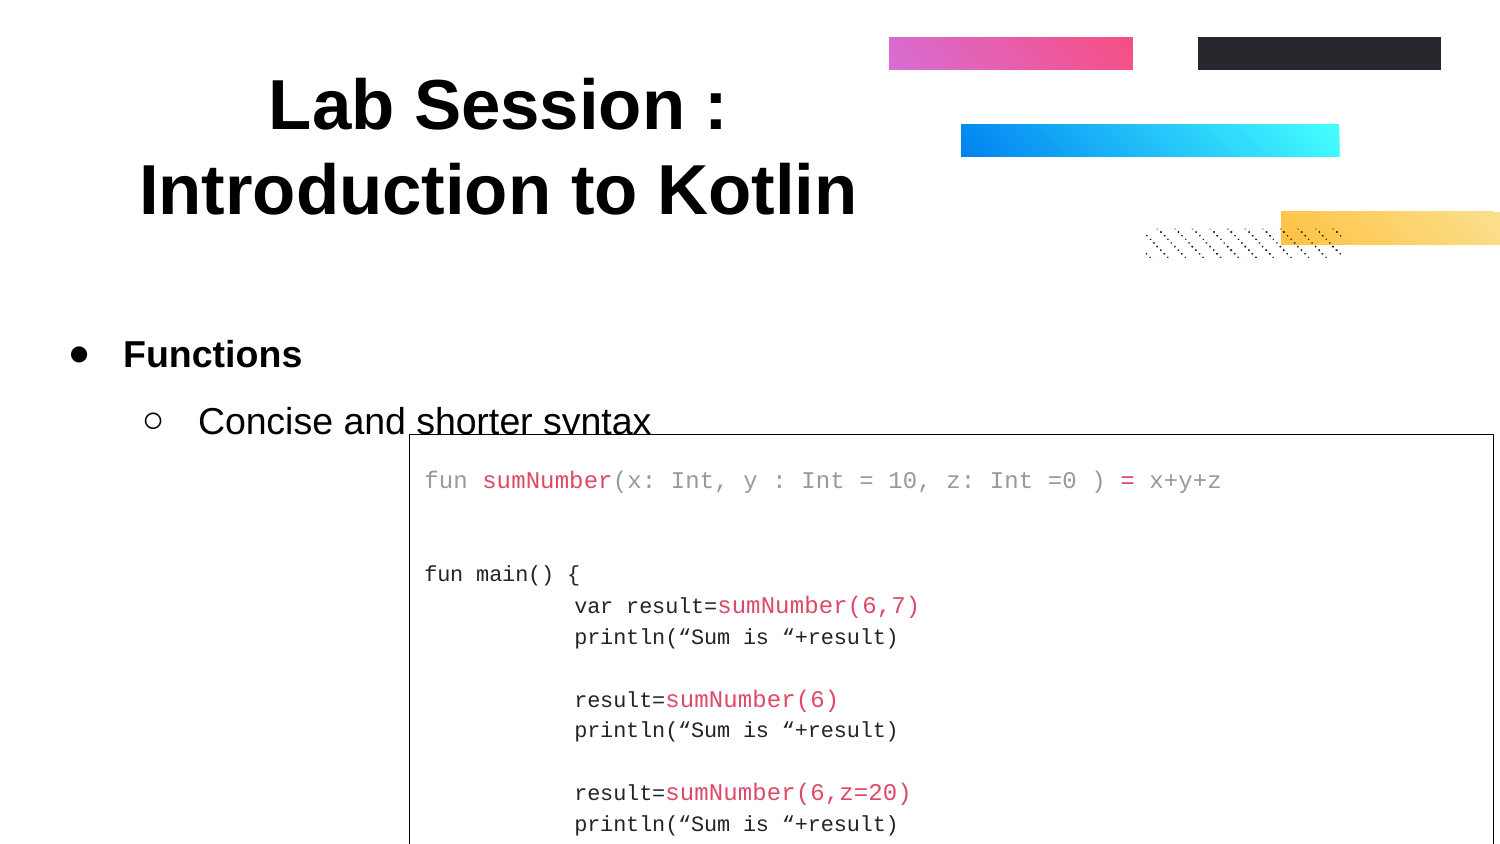

# Lab Session : Introduction to Kotlin
Functions
Concise and shorter syntax
fun sumNumber(x: Int, y : Int = 10, z: Int =0 ) = x+y+z
fun main() {
	var result=sumNumber(6,7)
	println(“Sum is “+result)
	result=sumNumber(6)
	println(“Sum is “+result)
	result=sumNumber(6,z=20)
	println(“Sum is “+result)
}
59